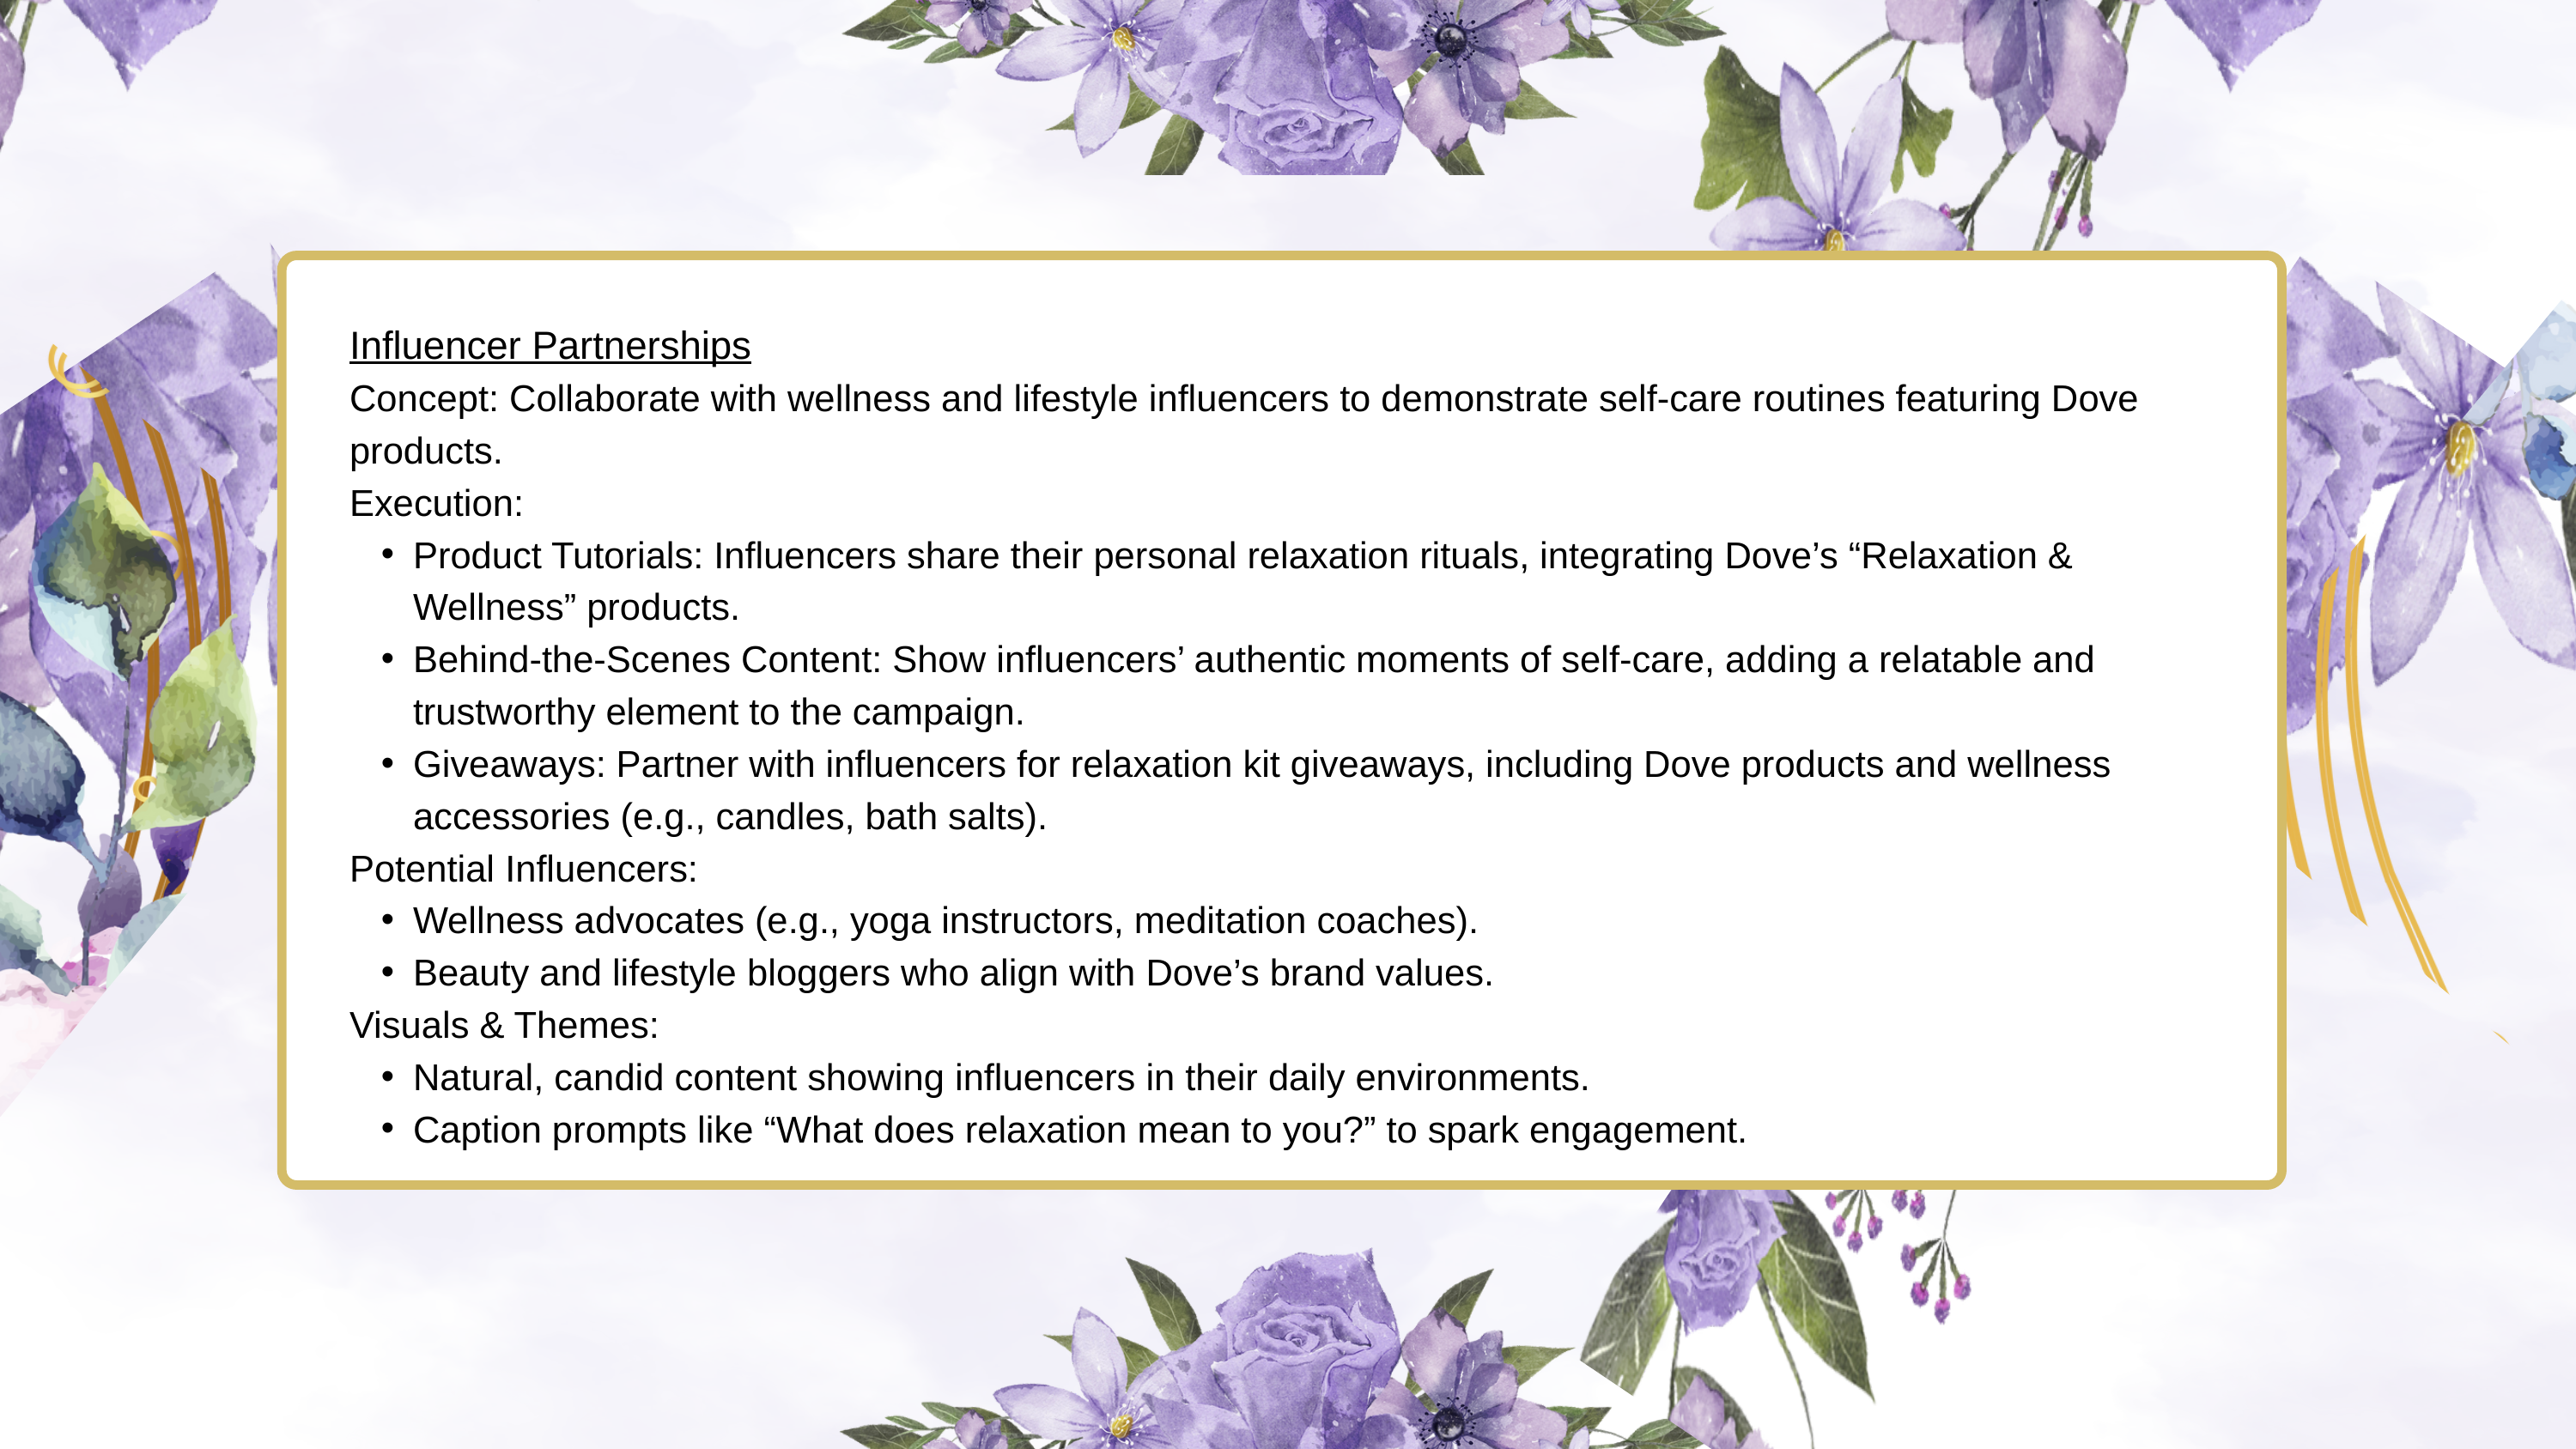

Influencer Partnerships
Concept: Collaborate with wellness and lifestyle influencers to demonstrate self-care routines featuring Dove products.
Execution:
Product Tutorials: Influencers share their personal relaxation rituals, integrating Dove’s “Relaxation & Wellness” products.
Behind-the-Scenes Content: Show influencers’ authentic moments of self-care, adding a relatable and trustworthy element to the campaign.
Giveaways: Partner with influencers for relaxation kit giveaways, including Dove products and wellness accessories (e.g., candles, bath salts).
Potential Influencers:
Wellness advocates (e.g., yoga instructors, meditation coaches).
Beauty and lifestyle bloggers who align with Dove’s brand values.
Visuals & Themes:
Natural, candid content showing influencers in their daily environments.
Caption prompts like “What does relaxation mean to you?” to spark engagement.